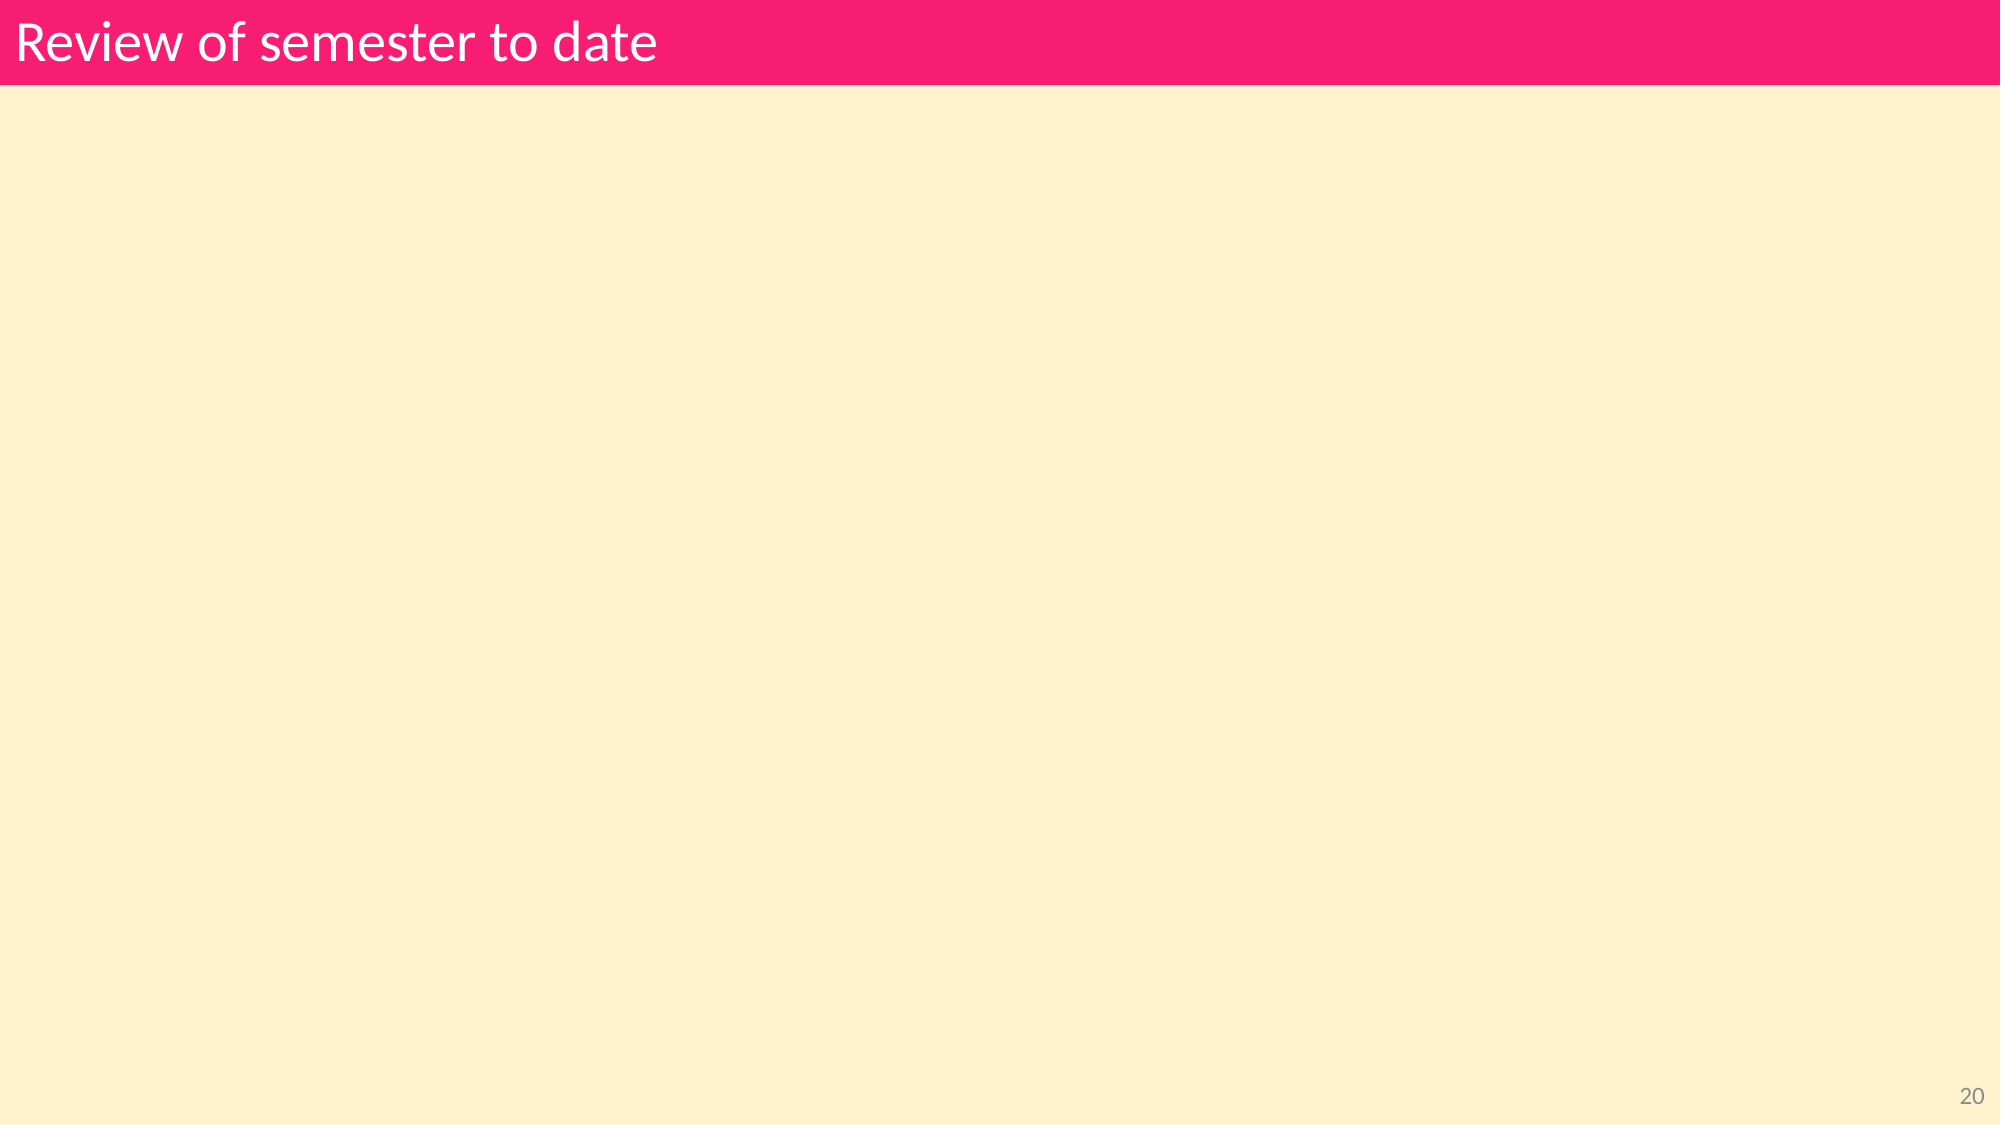

# Review of semester to date
20